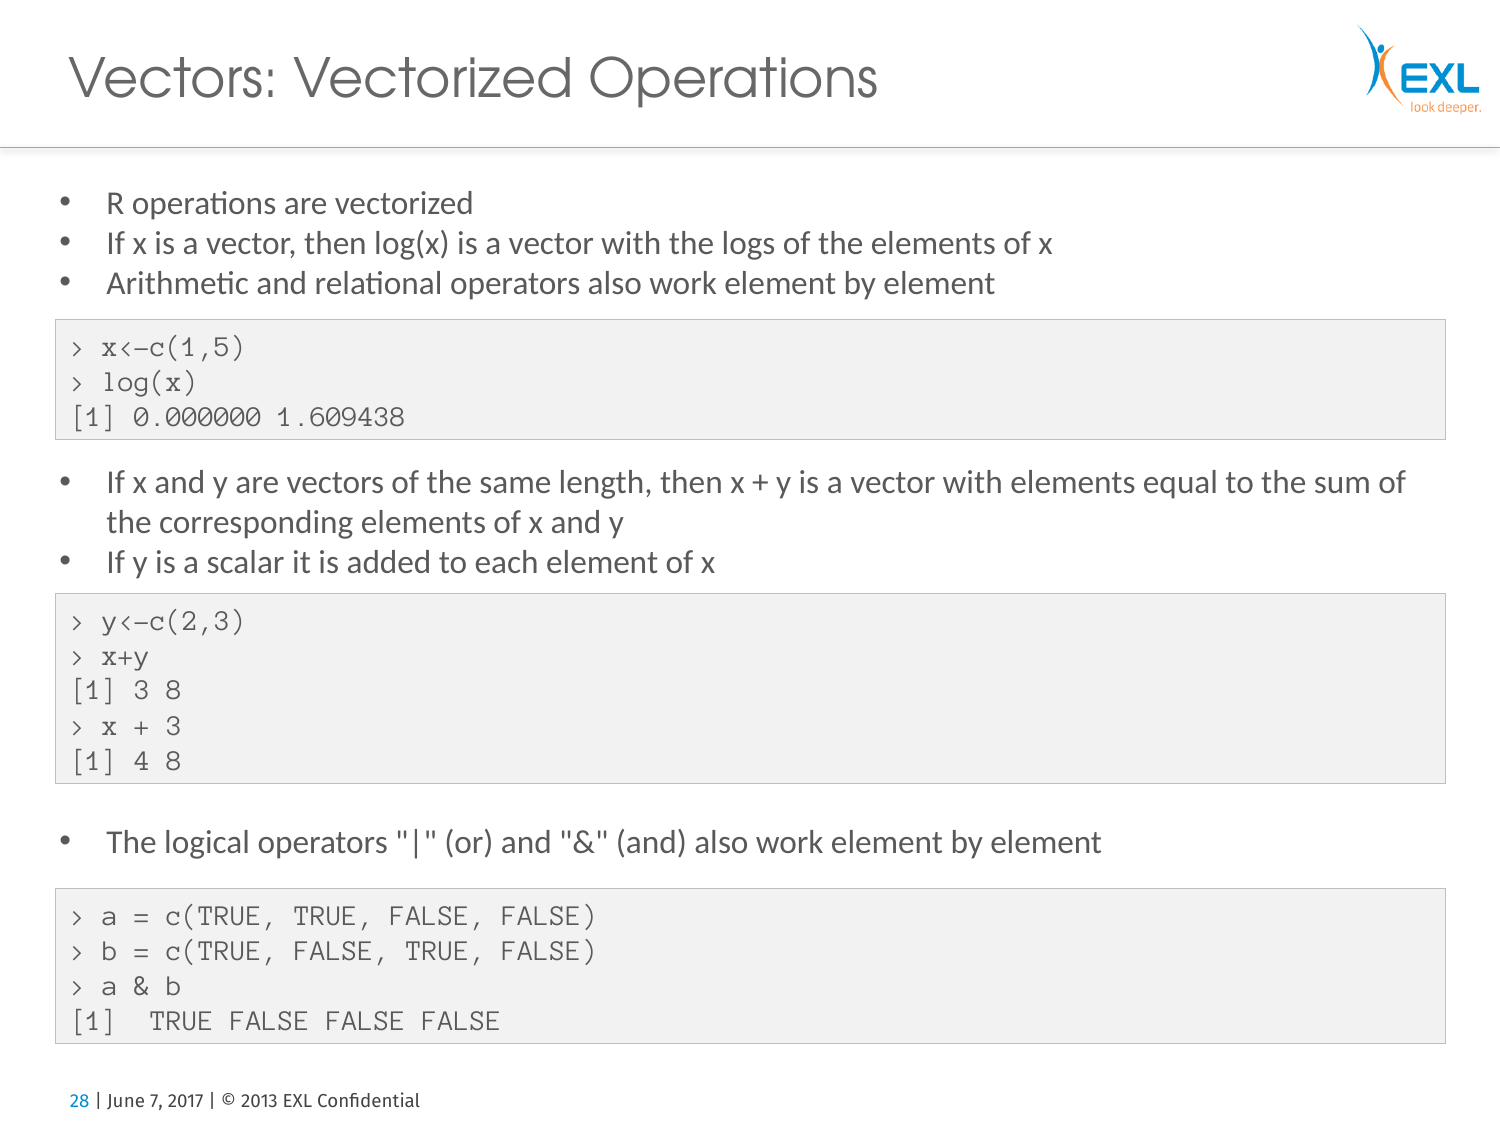

# Vectors: Vectorized Operations
R operations are vectorized
If x is a vector, then log(x) is a vector with the logs of the elements of x
Arithmetic and relational operators also work element by element

If x and y are vectors of the same length, then x + y is a vector with elements equal to the sum of the corresponding elements of x and y
If y is a scalar it is added to each element of x

The logical operators "|" (or) and "&" (and) also work element by element

> x<-c(1,5)
> log(x)
[1] 0.000000 1.609438
> y<-c(2,3)
> x+y
[1] 3 8
> x + 3
[1] 4 8
> a = c(TRUE, TRUE, FALSE, FALSE)
> b = c(TRUE, FALSE, TRUE, FALSE)
> a & b
[1]  TRUE FALSE FALSE FALSE